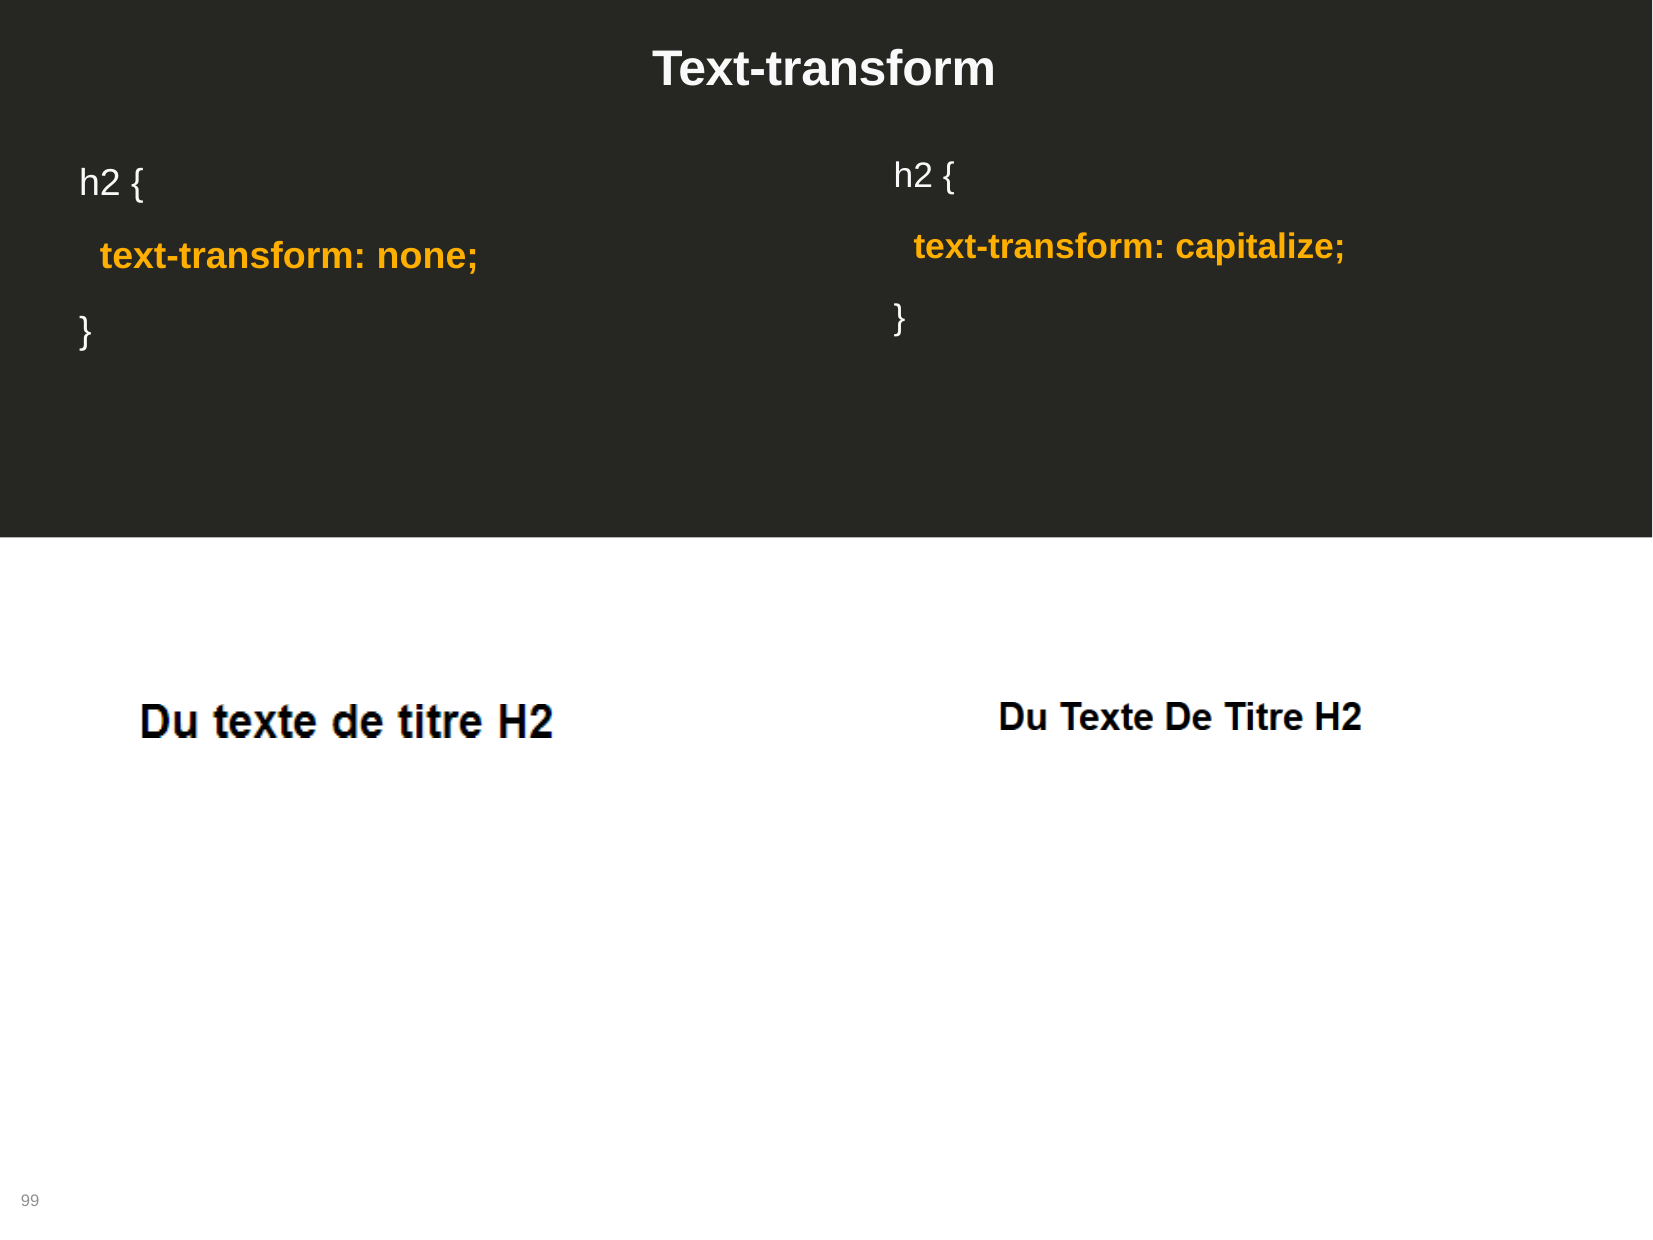

# Text-transform
h2 {
text-transform: capitalize;
}
h2 {
text-transform: none;
}

99